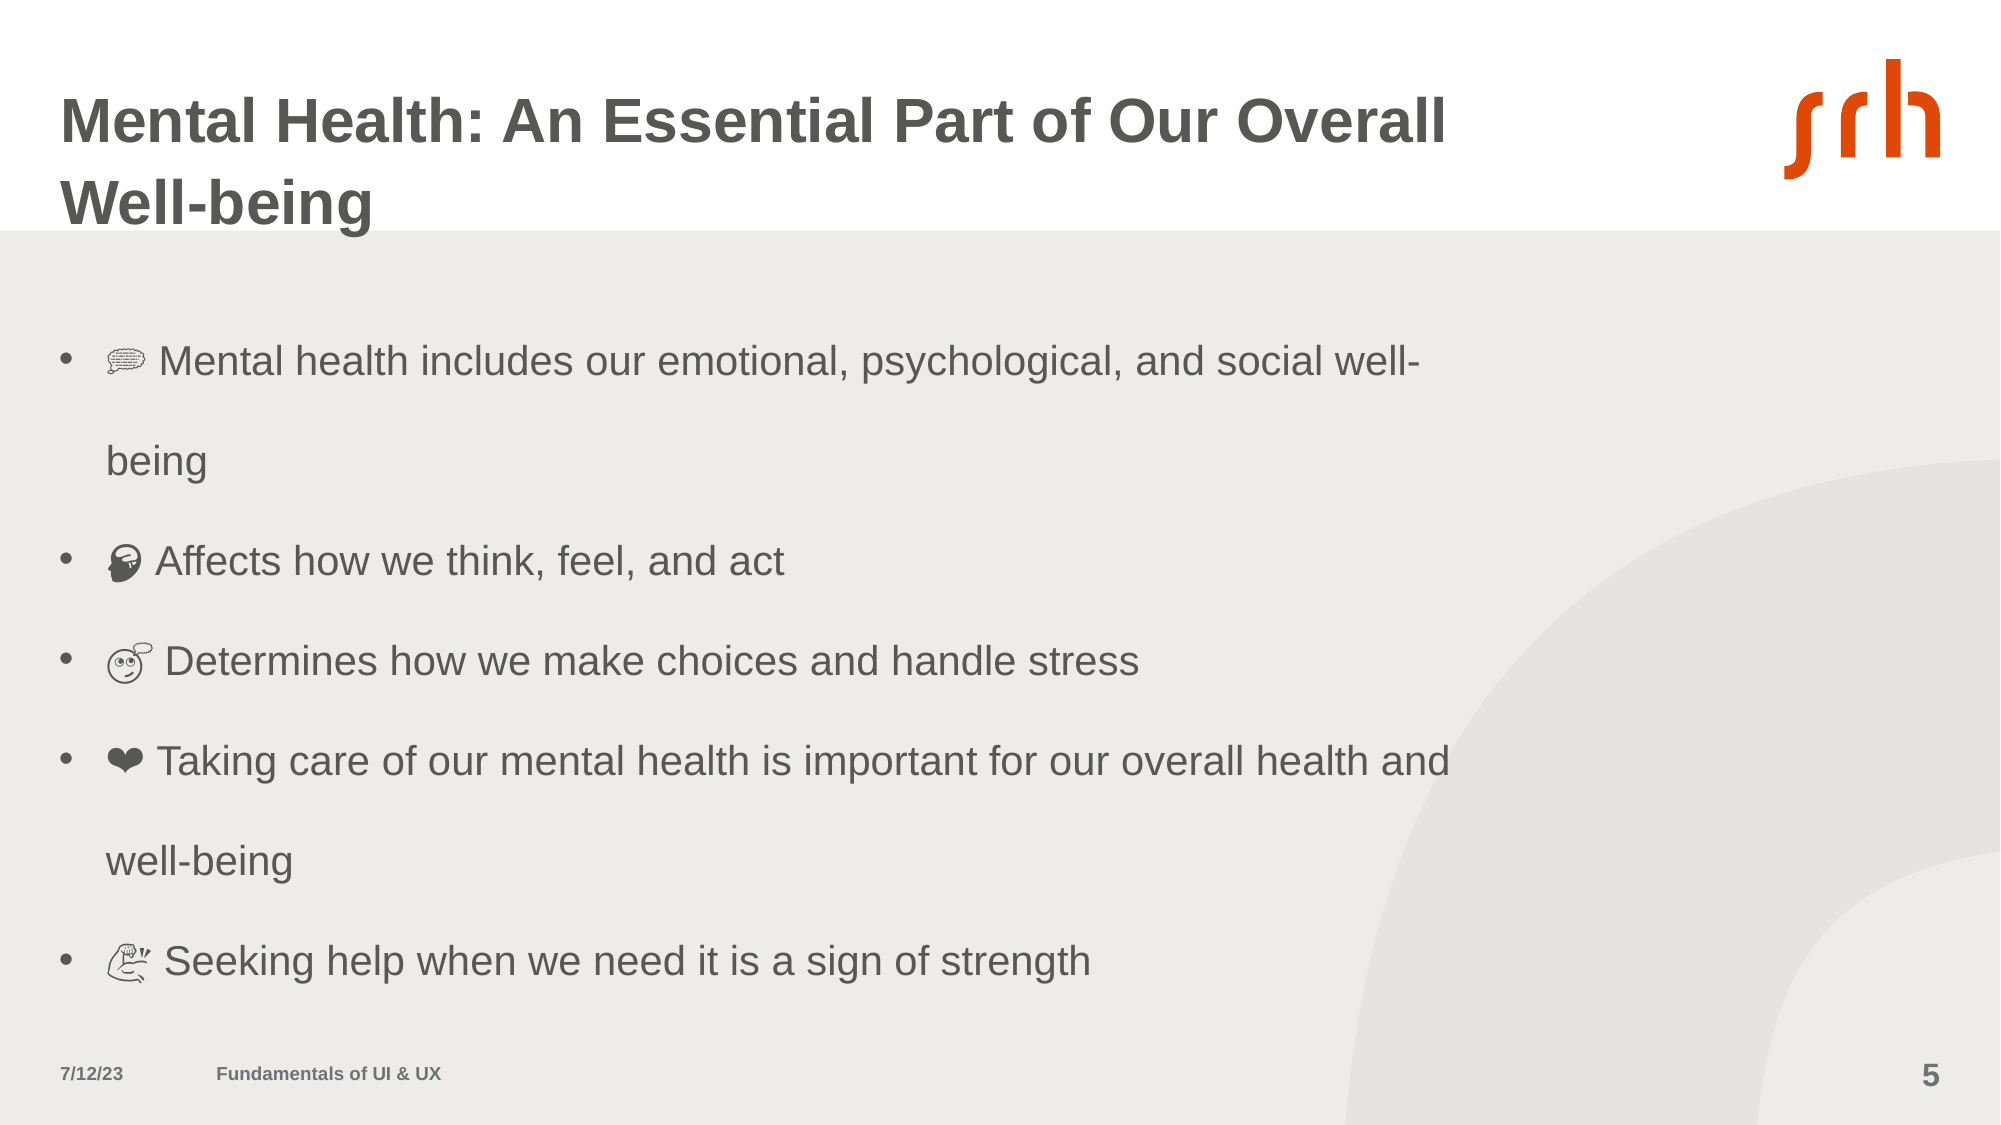

# Mental Health: An Essential Part of Our Overall Well-being
💭 Mental health includes our emotional, psychological, and social well-being
🧠 Affects how we think, feel, and act
🤔 Determines how we make choices and handle stress
❤️ Taking care of our mental health is important for our overall health and well-being
💪 Seeking help when we need it is a sign of strength
7/12/23
Fundamentals of UI & UX
5